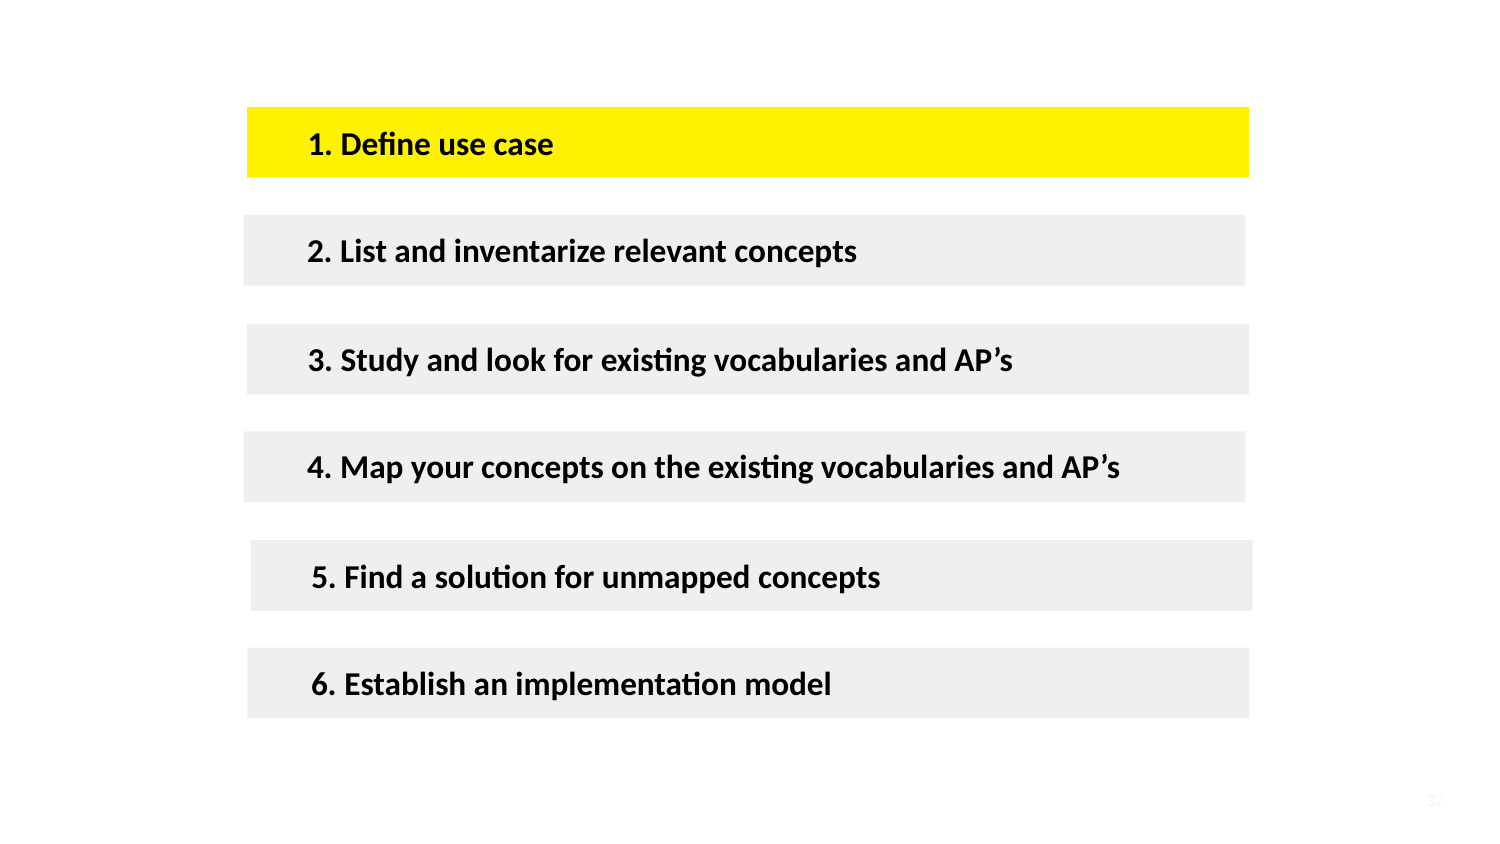

1. Define use case

2. List and inventarize relevant concepts

3. Study and look for existing vocabularies and AP’s

4. Map your concepts on the existing vocabularies and AP’s

5. Find a solution for unmapped concepts

6. Establish an implementation model

37